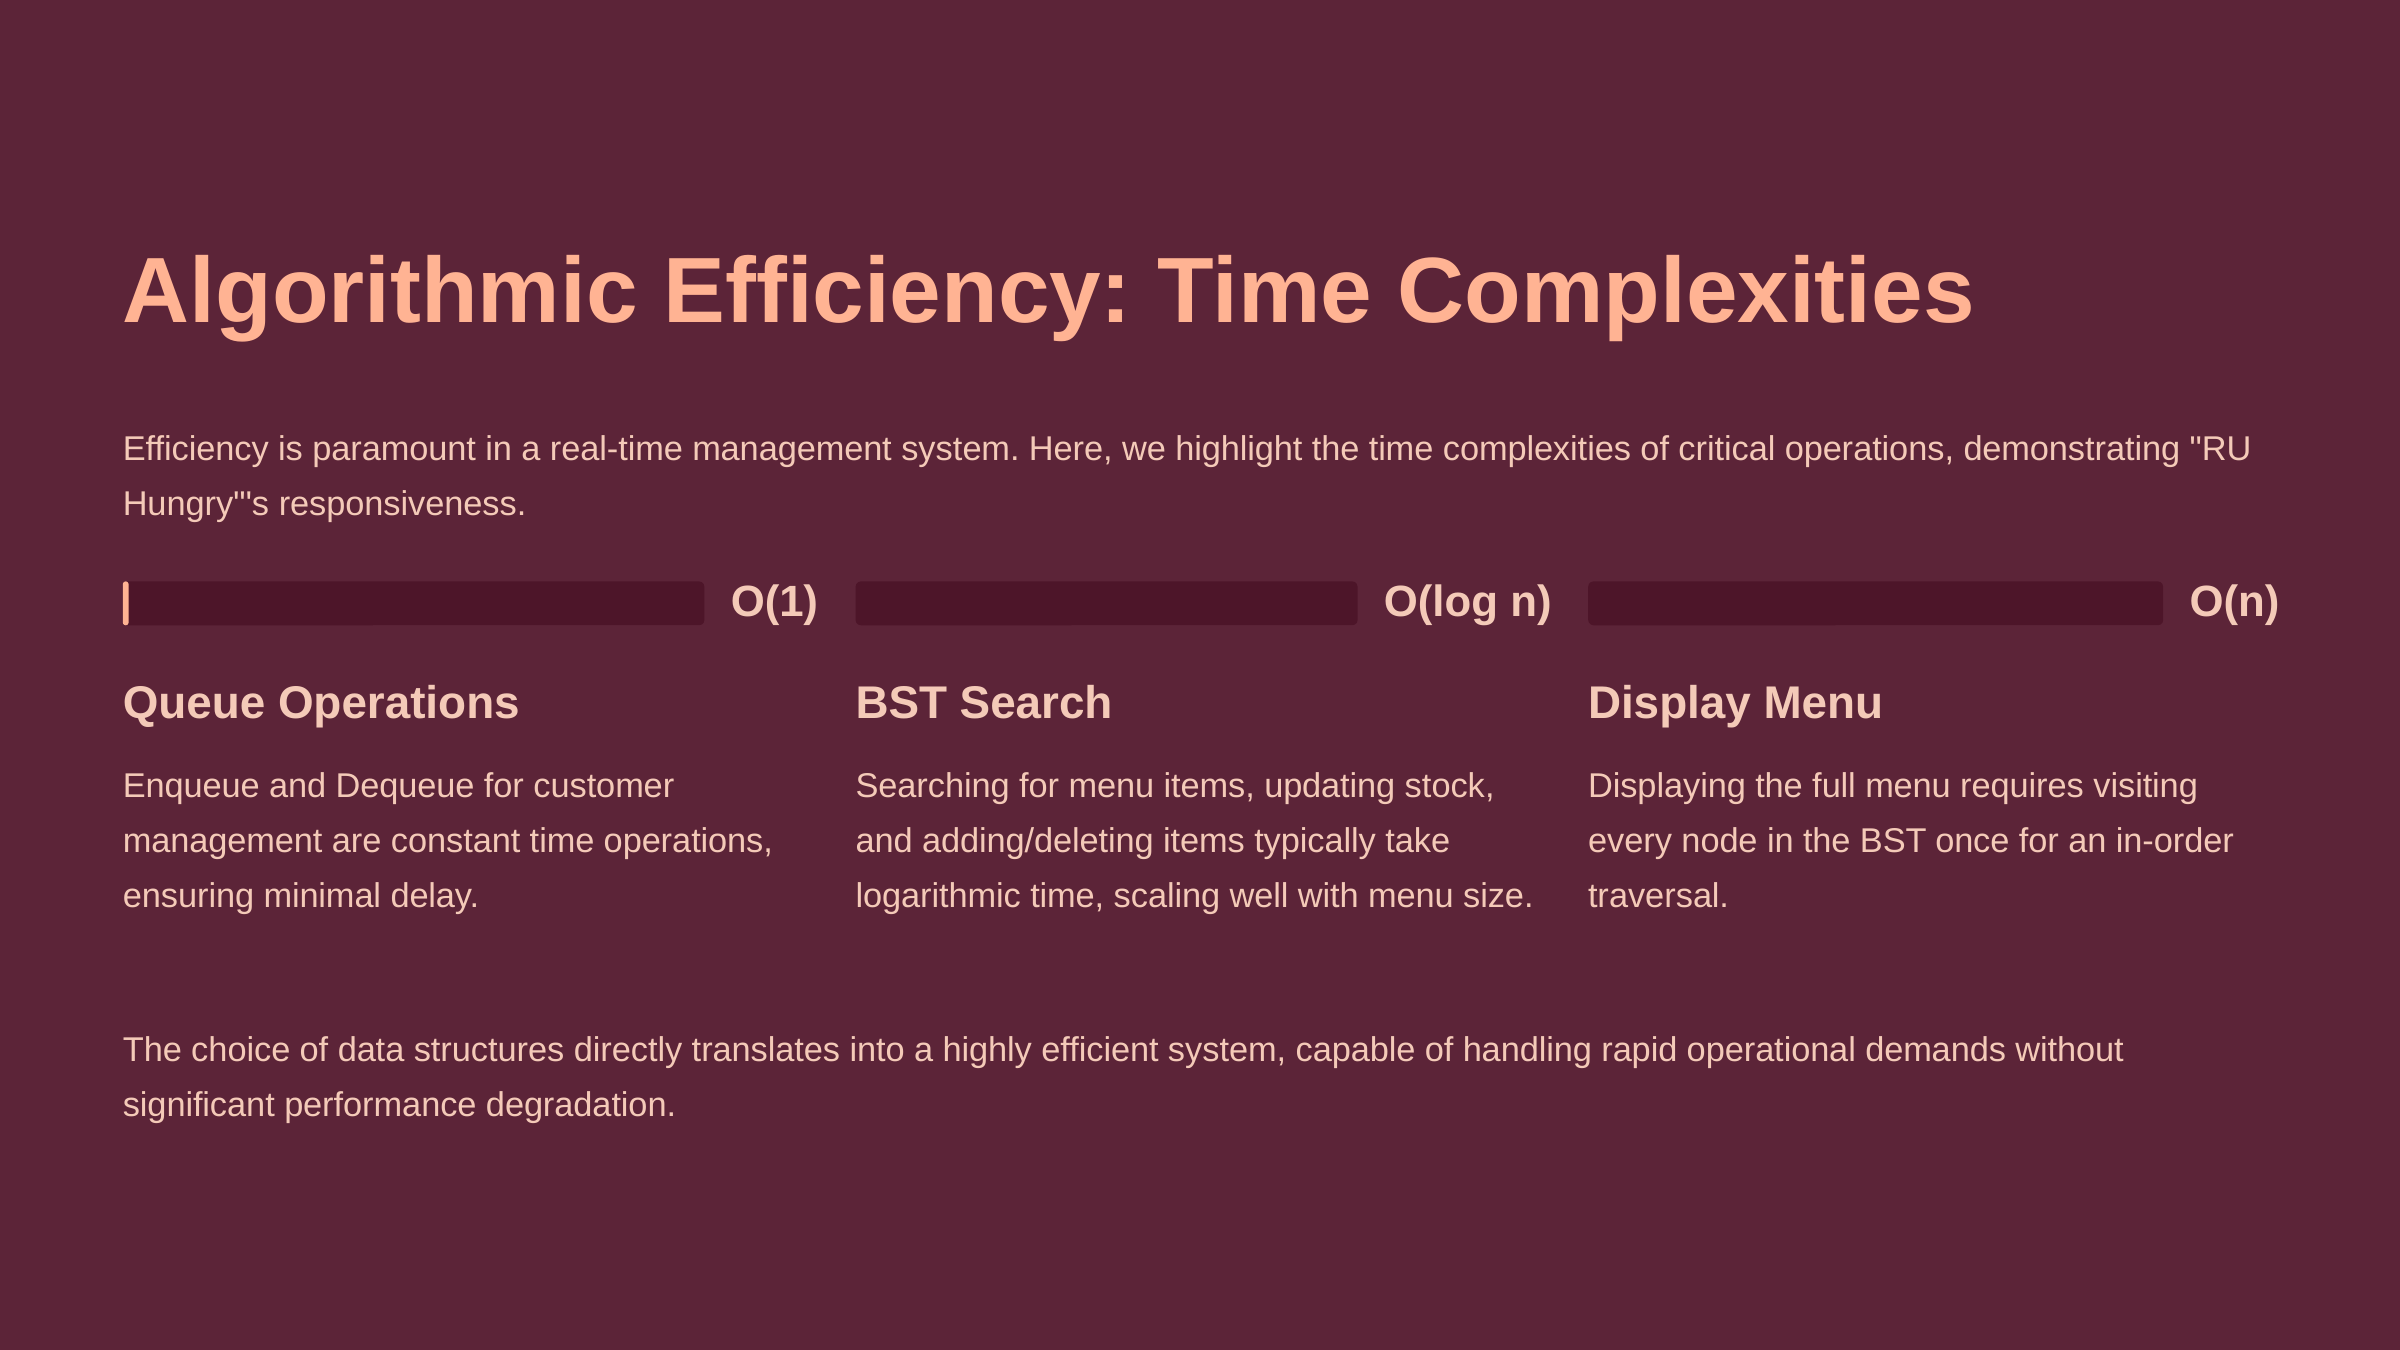

Algorithmic Efficiency: Time Complexities
Efficiency is paramount in a real-time management system. Here, we highlight the time complexities of critical operations, demonstrating "RU Hungry"'s responsiveness.

O(1)

O(log n)

O(n)
Queue Operations
BST Search
Display Menu
Enqueue and Dequeue for customer management are constant time operations, ensuring minimal delay.
Searching for menu items, updating stock, and adding/deleting items typically take logarithmic time, scaling well with menu size.
Displaying the full menu requires visiting every node in the BST once for an in-order traversal.
The choice of data structures directly translates into a highly efficient system, capable of handling rapid operational demands without significant performance degradation.